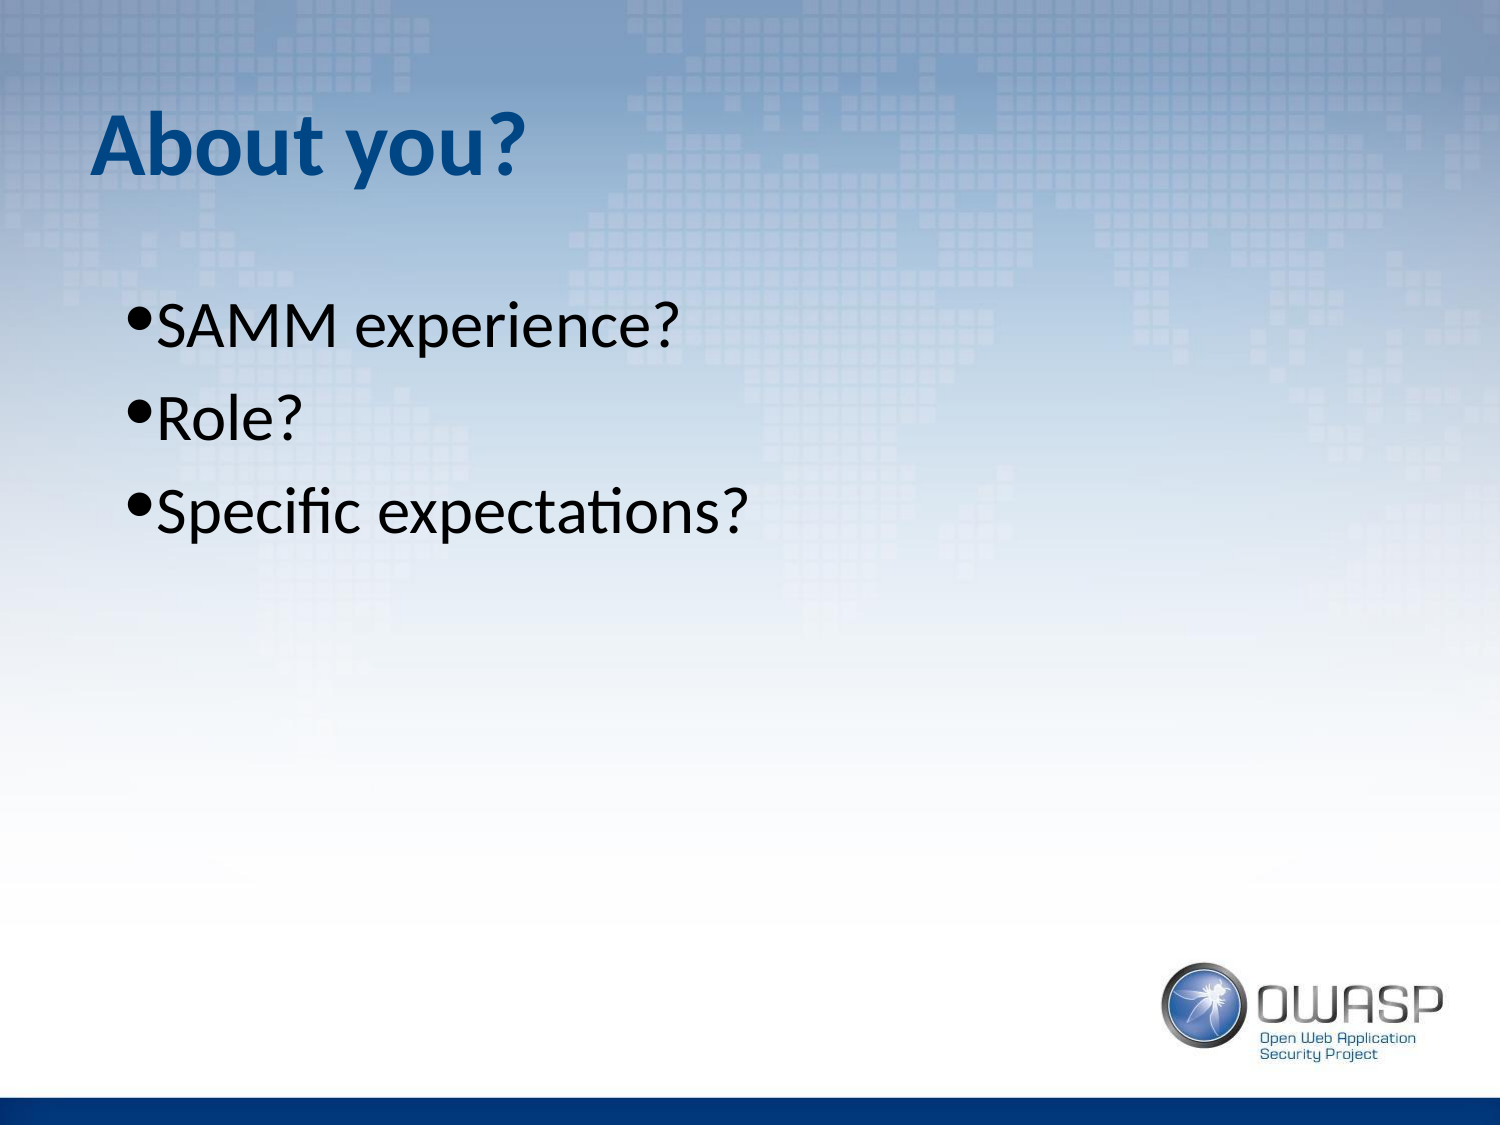

# About you?
SAMM experience?
Role?
Specific expectations?